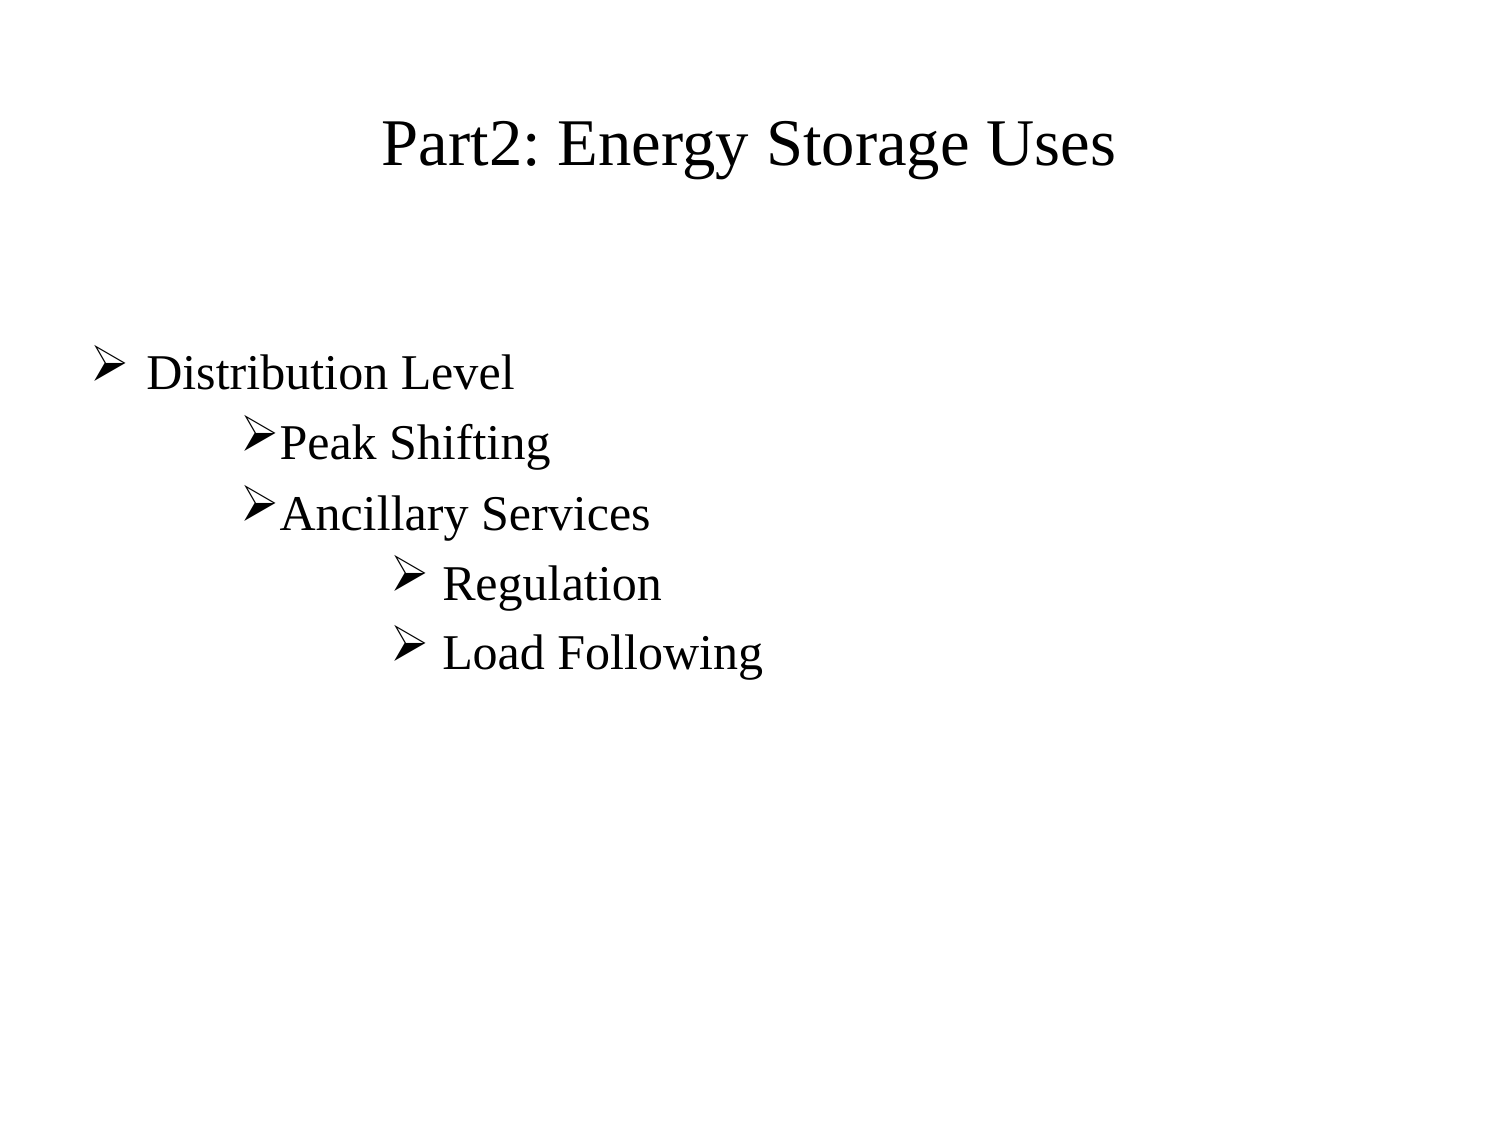

# Part2: Energy Storage Uses
Distribution Level
Peak Shifting
Ancillary Services
 Regulation
 Load Following